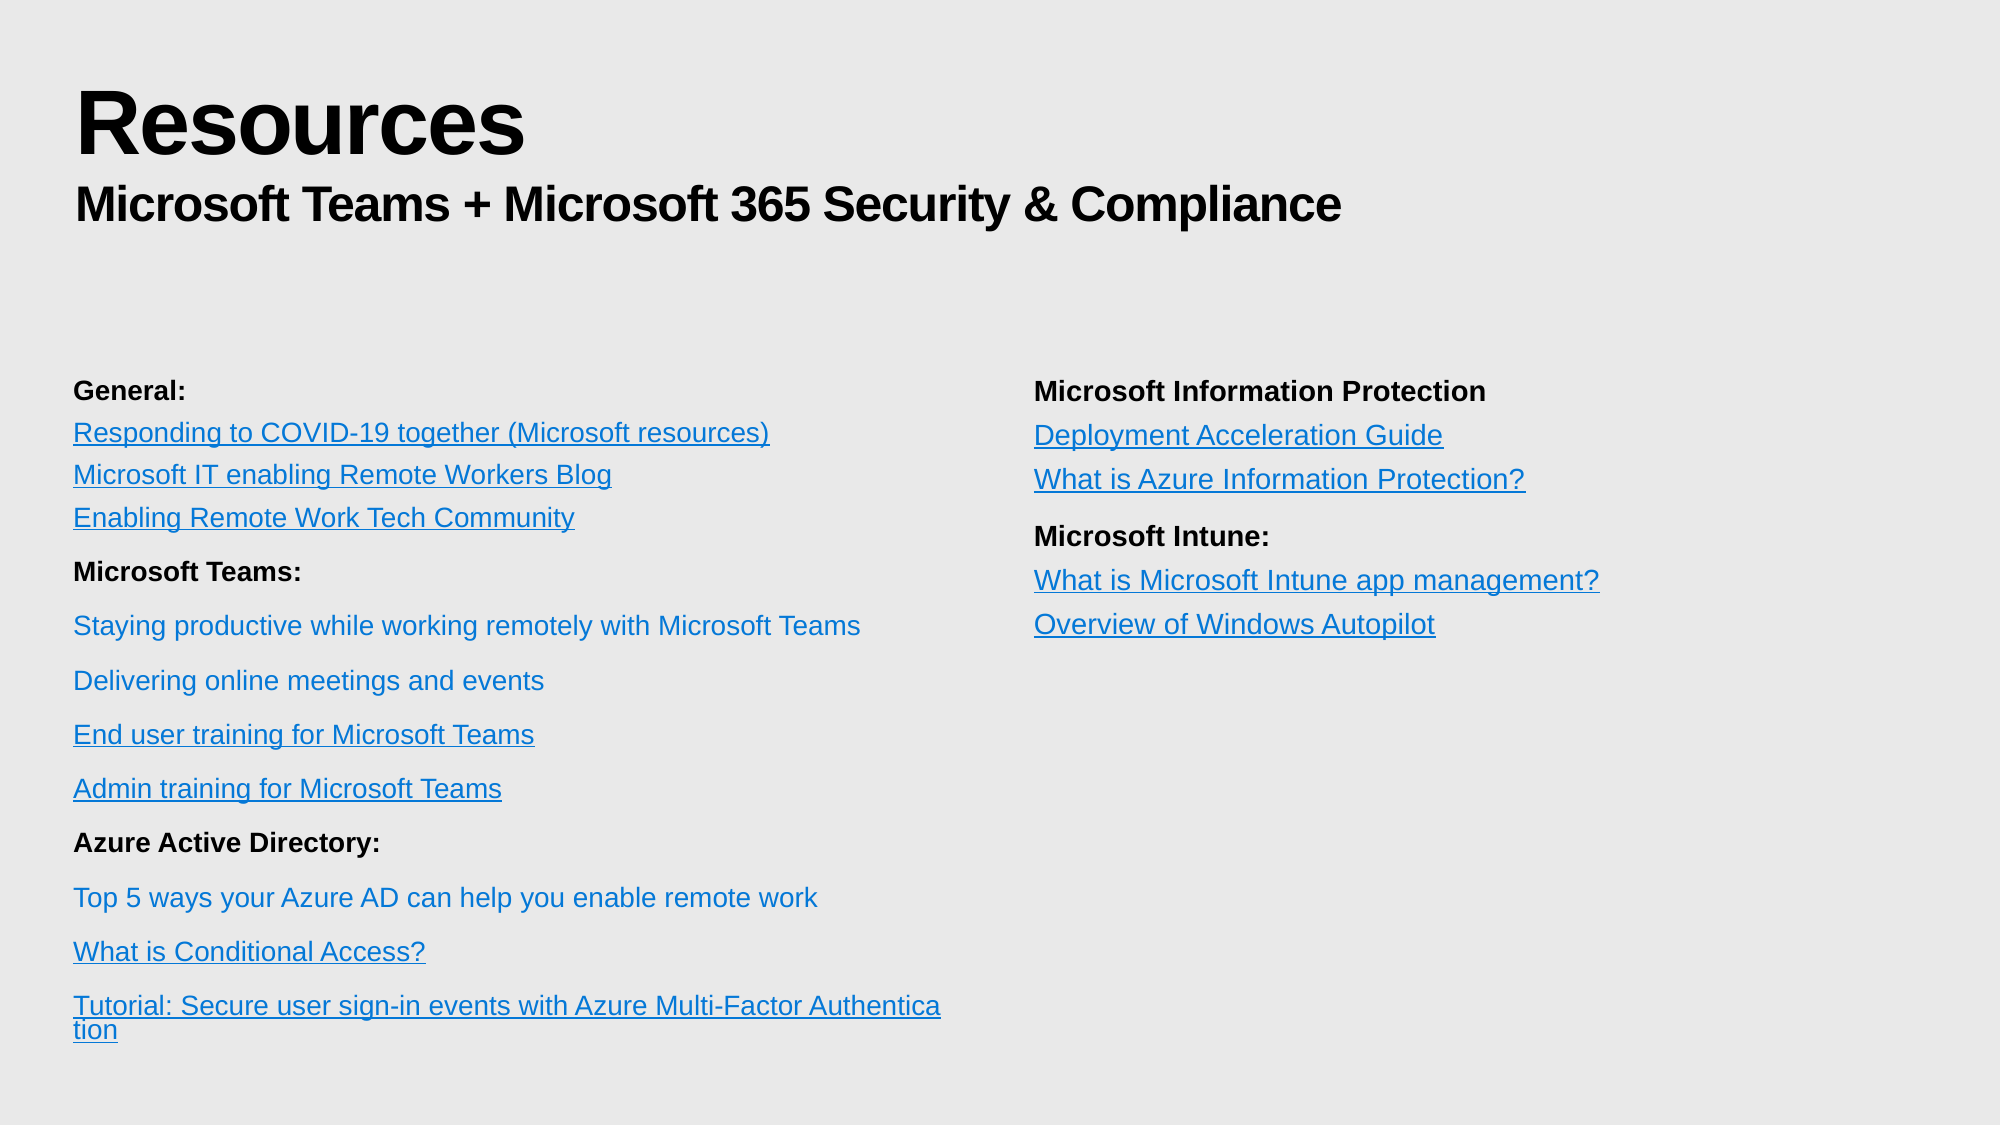

# Resources
Microsoft Teams + Microsoft 365 Security & Compliance
General:
Responding to COVID-19 together (Microsoft resources)
Microsoft IT enabling Remote Workers Blog
Enabling Remote Work Tech Community
Microsoft Teams:
Staying productive while working remotely with Microsoft Teams
Delivering online meetings and events
End user training for Microsoft Teams
Admin training for Microsoft Teams
Azure Active Directory:
Top 5 ways your Azure AD can help you enable remote work
What is Conditional Access?
Tutorial: Secure user sign-in events with Azure Multi-Factor Authentication

Microsoft Information Protection
Deployment Acceleration Guide
What is Azure Information Protection?
Microsoft Intune:
What is Microsoft Intune app management?
Overview of Windows Autopilot